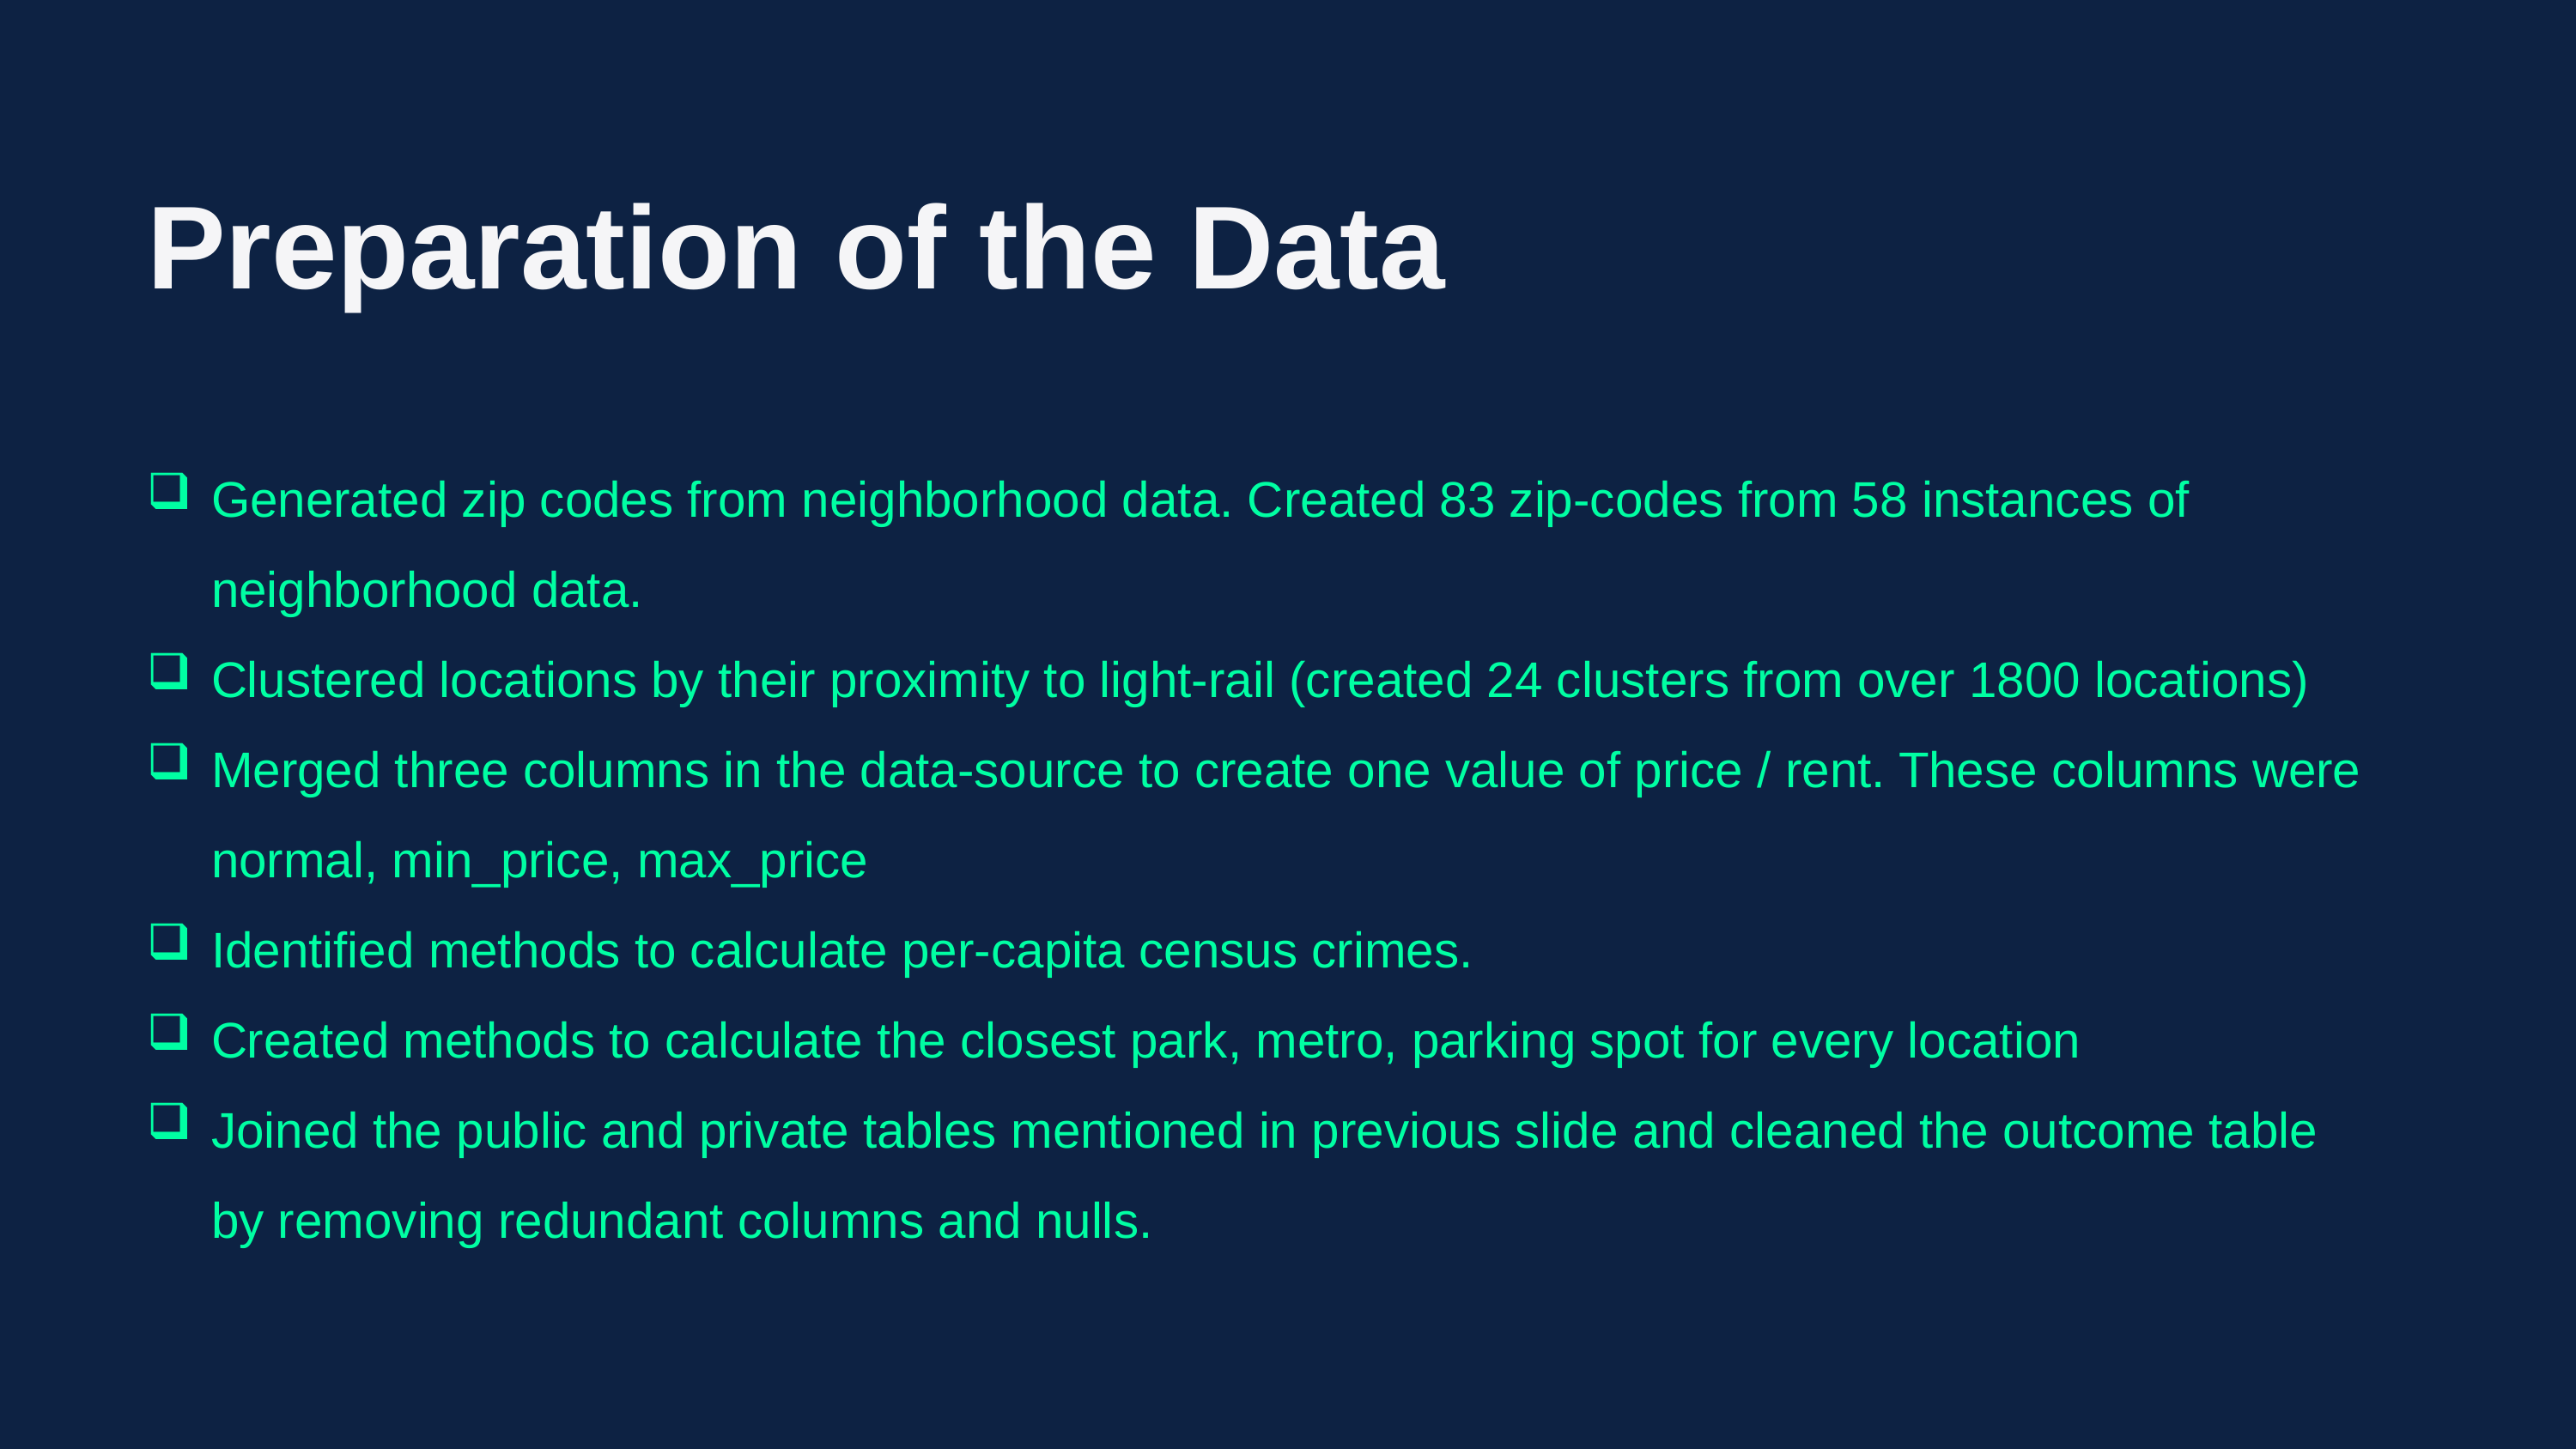

Preparation of the Data
Generated zip codes from neighborhood data. Created 83 zip-codes from 58 instances of neighborhood data.
Clustered locations by their proximity to light-rail (created 24 clusters from over 1800 locations)
Merged three columns in the data-source to create one value of price / rent. These columns were normal, min_price, max_price
Identified methods to calculate per-capita census crimes.
Created methods to calculate the closest park, metro, parking spot for every location
Joined the public and private tables mentioned in previous slide and cleaned the outcome table by removing redundant columns and nulls.